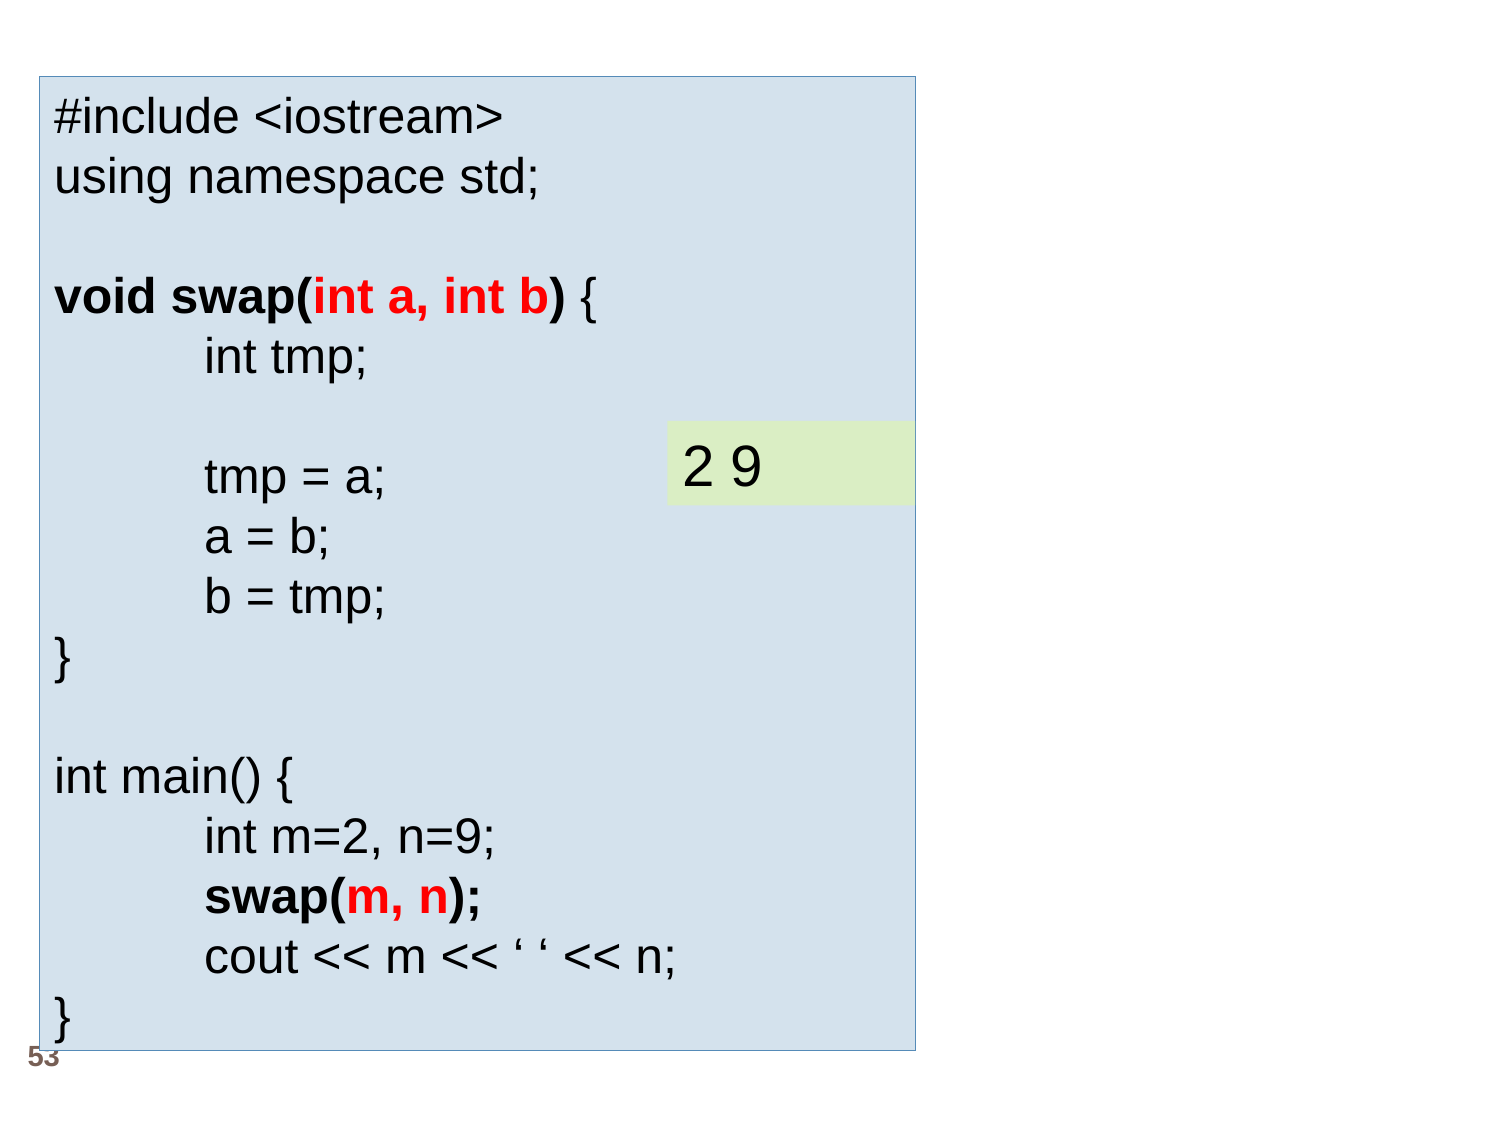

#include <iostream>
using namespace std;

void swap(int a, int b) {
	int tmp;

	tmp = a;
	a = b;
	b = tmp;
}

int main() {
	int m=2, n=9;
	swap(m, n);
	cout << m << ‘ ‘ << n;
}
2 9
53